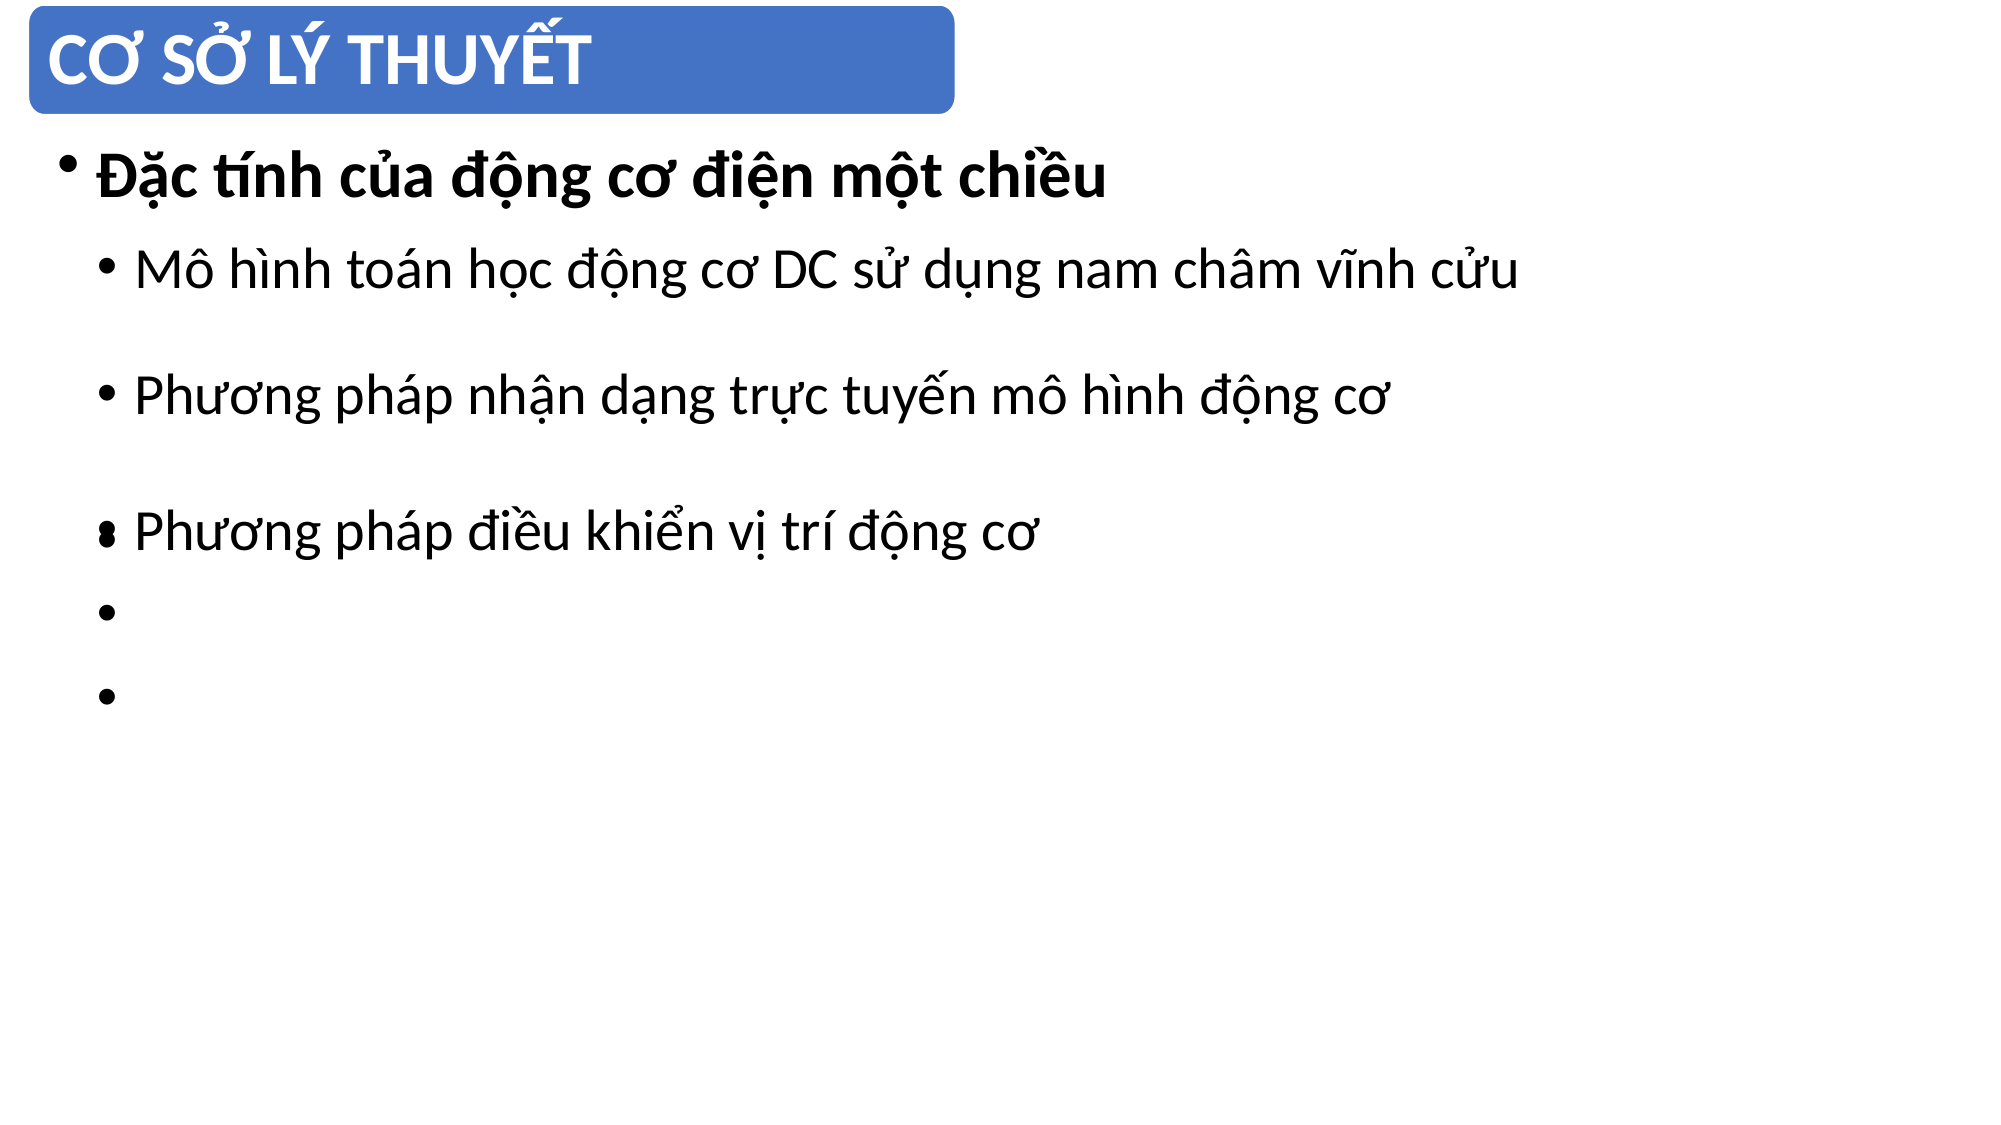

CƠ SỞ LÝ THUYẾT
Đặc tính của động cơ điện một chiều
Mô hình toán học động cơ DC sử dụng nam châm vĩnh cửuép
Phương pháp nhận dạng trực tuyến mô hình động cơt cho phép chuyển đa hướng
Con lăn gắn quanh bánh xe ở góc 45 độ so với trục bánh tạo lực kéo và đẩy riêng biệt trên từng con lăn để điều khiển chuyển động đa chiều
Phương pháp điều khiển vị trí động cơ
cho phép chuyển đa hướng
Con lăn gắn quanh bánh xe ở góc 45 độ so với trục bánh tạo lực kéo và đẩy riêng biệt trên từng con lăn để điều khiển chuyển động đa chiều